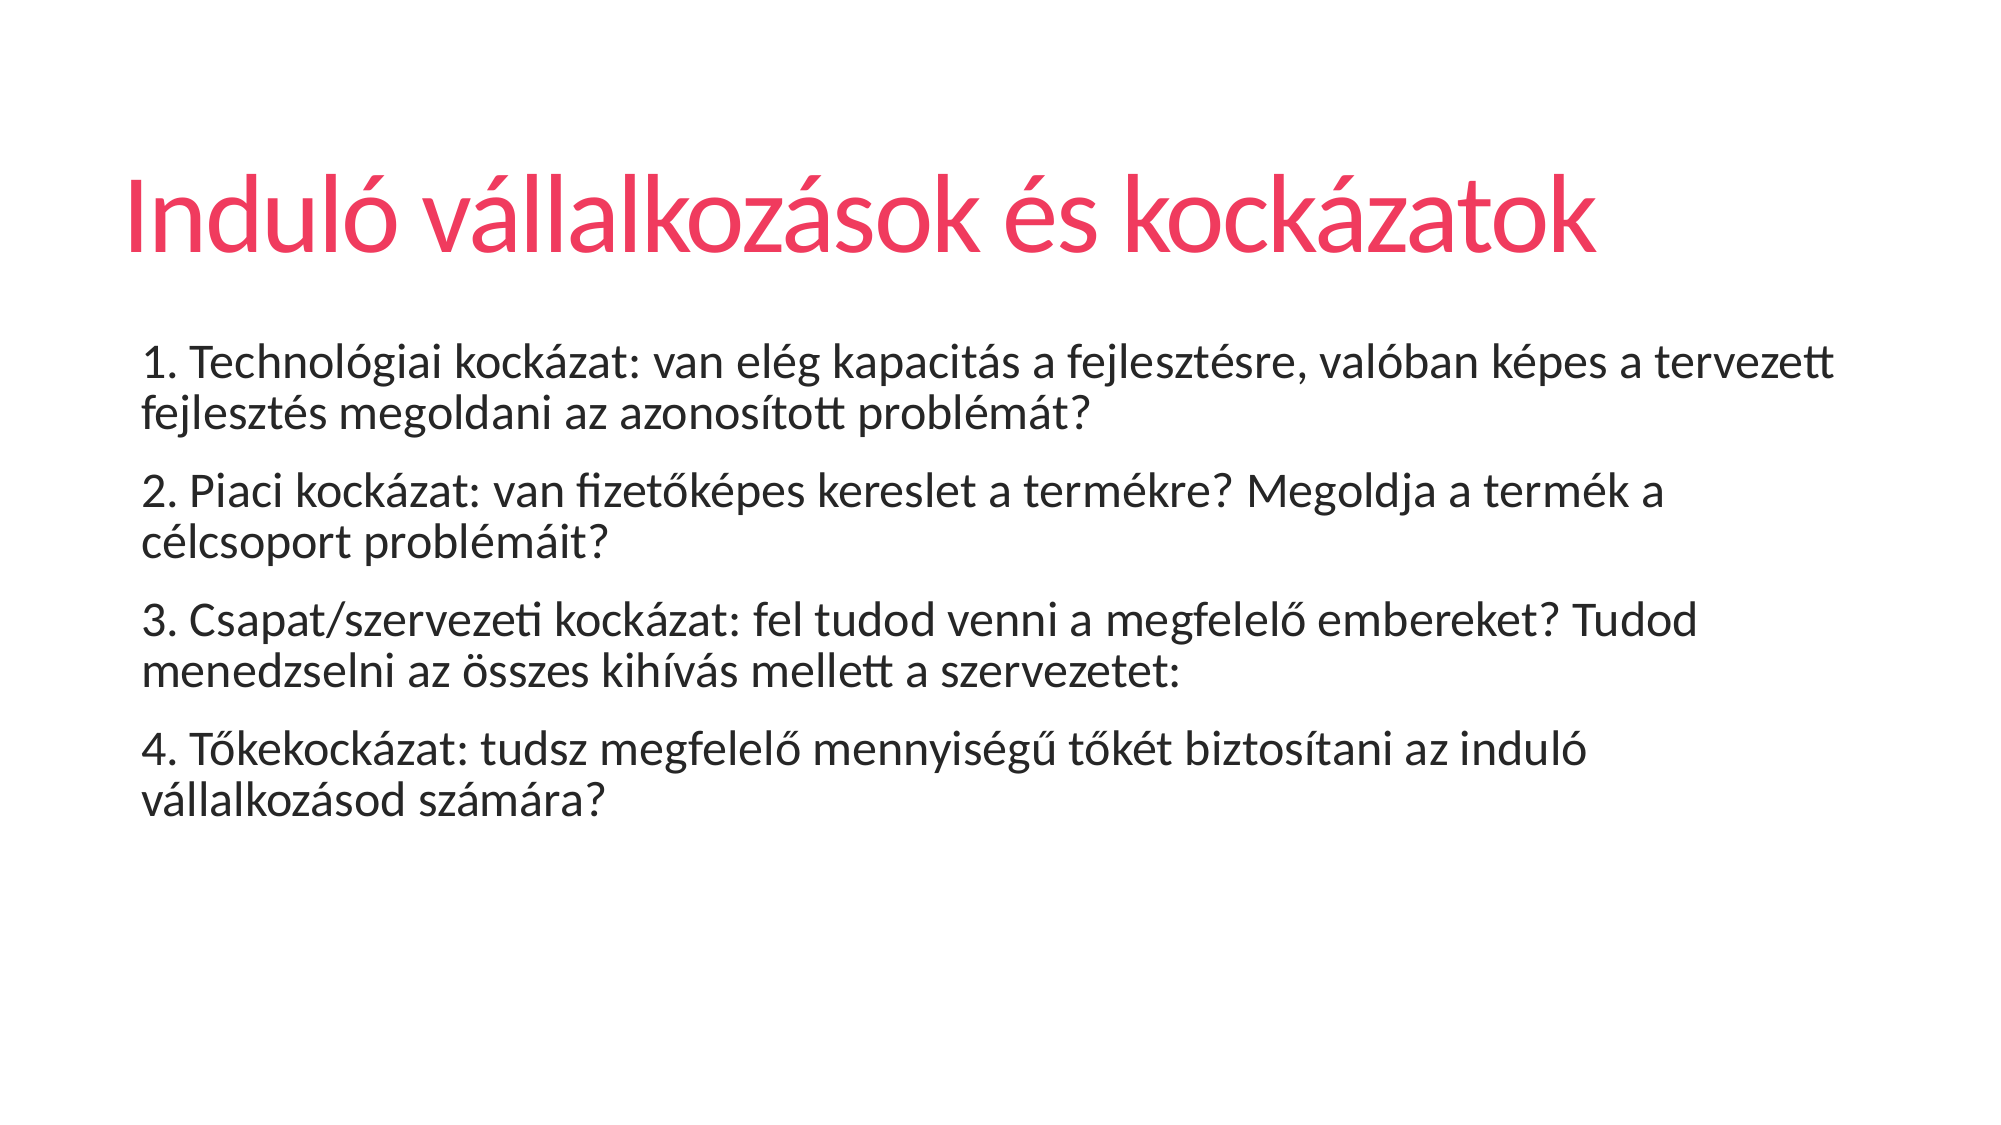

# Induló vállalkozások és kockázatok
1. Technológiai kockázat: van elég kapacitás a fejlesztésre, valóban képes a tervezett fejlesztés megoldani az azonosított problémát?
2. Piaci kockázat: van fizetőképes kereslet a termékre? Megoldja a termék a célcsoport problémáit?
3. Csapat/szervezeti kockázat: fel tudod venni a megfelelő embereket? Tudod menedzselni az összes kihívás mellett a szervezetet:
4. Tőkekockázat: tudsz megfelelő mennyiségű tőkét biztosítani az induló vállalkozásod számára?